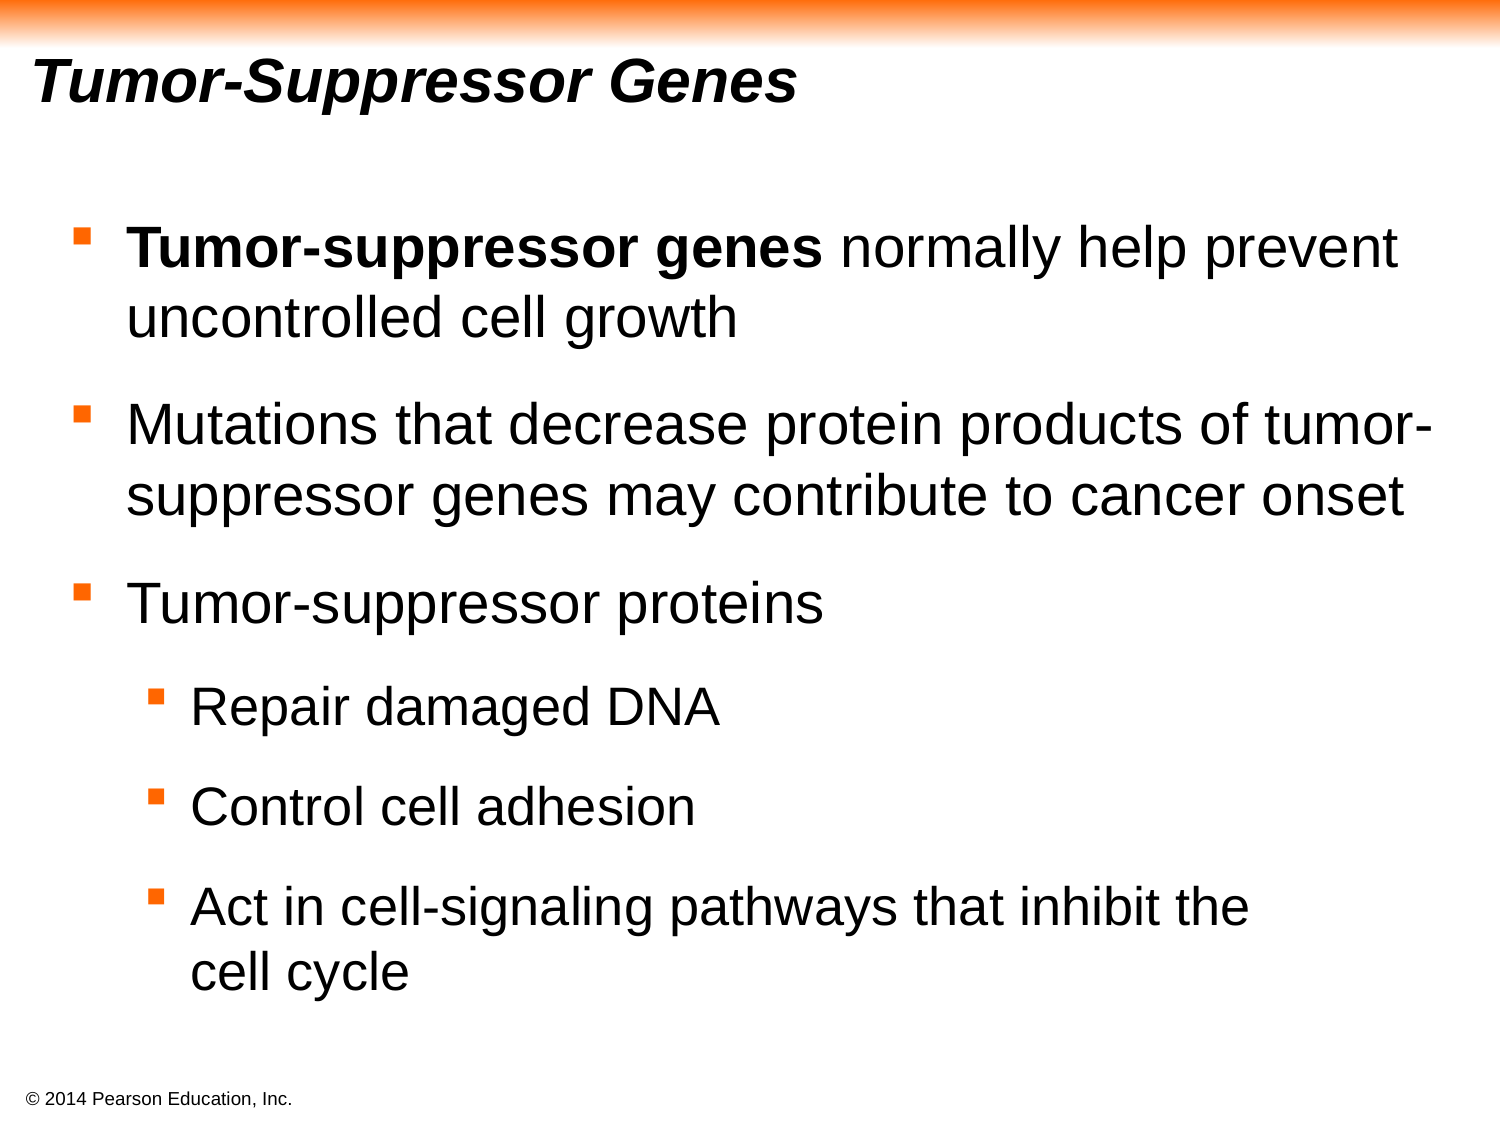

# Tumor-Suppressor Genes
Tumor-suppressor genes normally help prevent uncontrolled cell growth
Mutations that decrease protein products of tumor-suppressor genes may contribute to cancer onset
Tumor-suppressor proteins
Repair damaged DNA
Control cell adhesion
Act in cell-signaling pathways that inhibit the
cell cycle